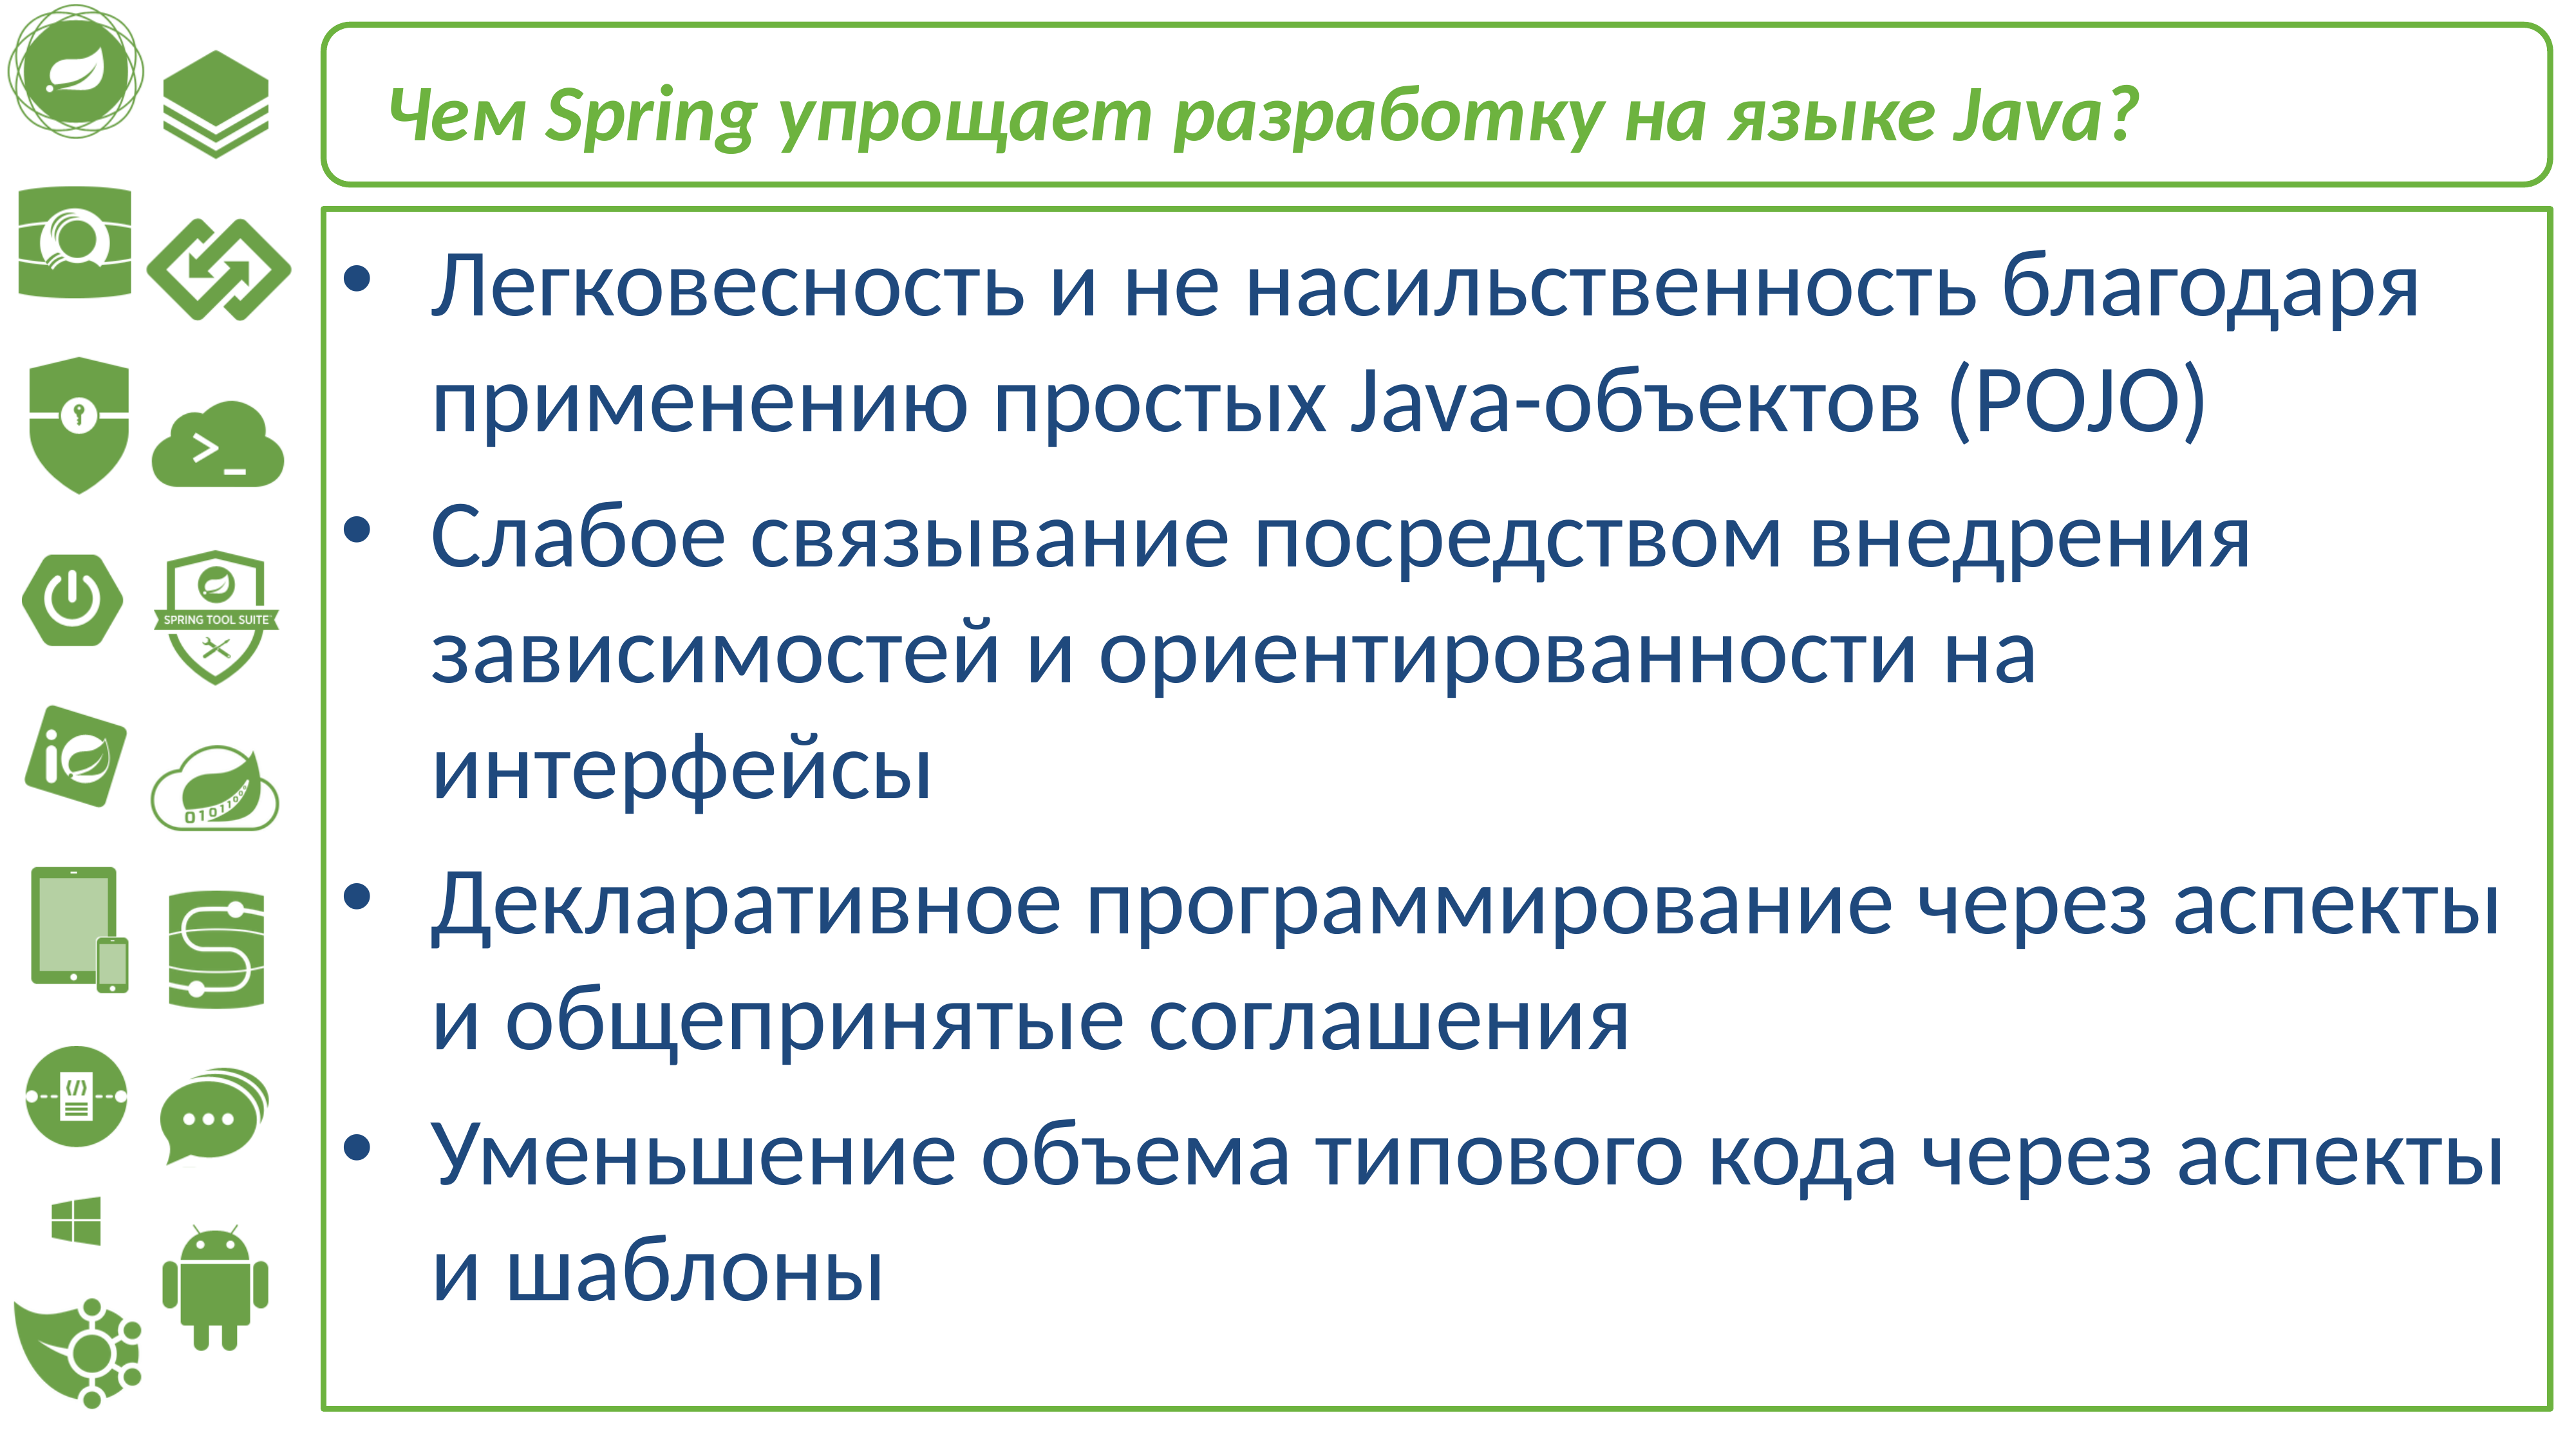

Чем Spring упрощает разработку на языке Java?
Легковесность и не насильственность благодаря применению простых Java-объектов (POJO)
Слабое связывание посредством внедрения зависимостей и ориентированности на интерфейсы
Декларативное программирование через аспекты и общепринятые соглашения
Уменьшение объема типового кода через аспекты и шаблоны